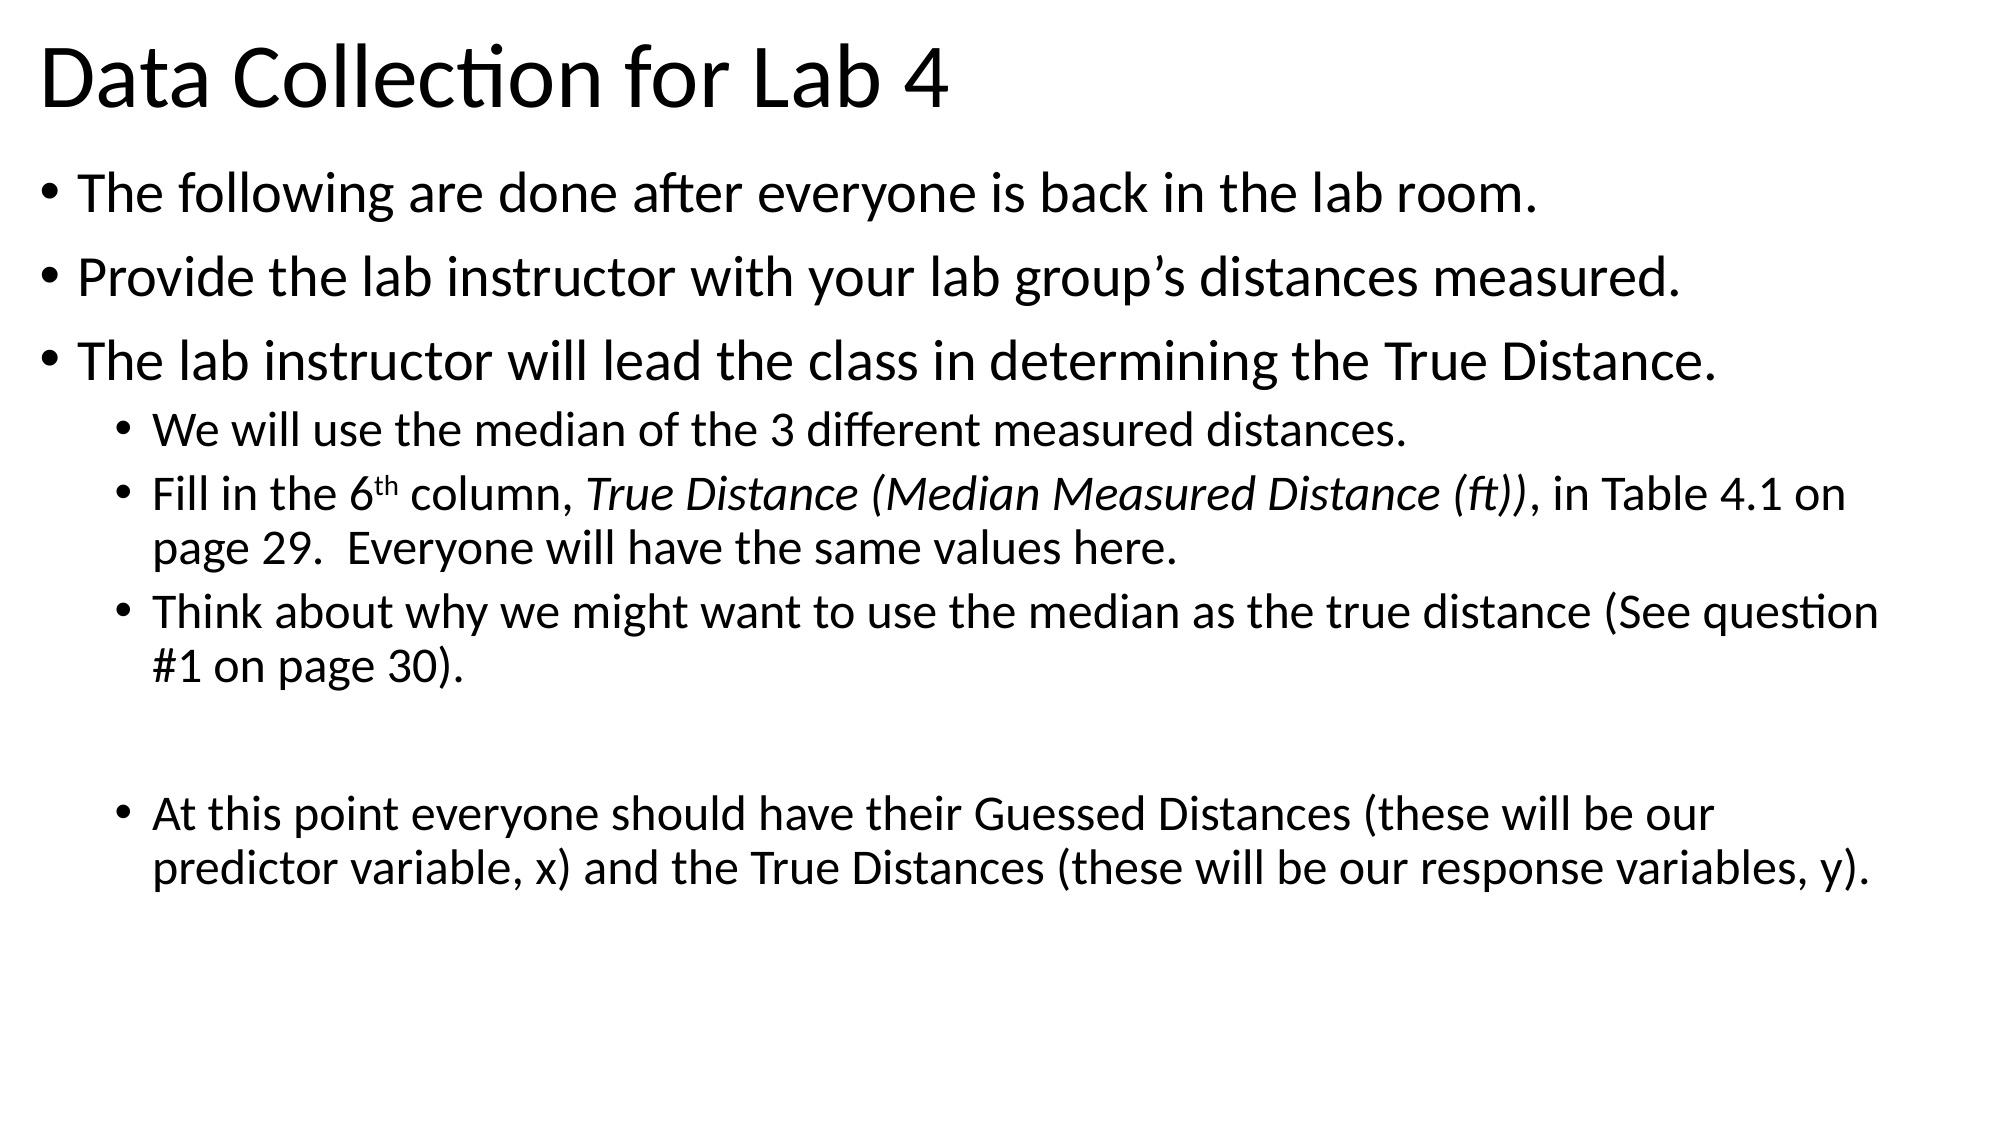

# Data Collection for Lab 4
The following are done after everyone is back in the lab room.
Provide the lab instructor with your lab group’s distances measured.
The lab instructor will lead the class in determining the True Distance.
We will use the median of the 3 different measured distances.
Fill in the 6th column, True Distance (Median Measured Distance (ft)), in Table 4.1 on page 29.  Everyone will have the same values here.
Think about why we might want to use the median as the true distance (See question #1 on page 30).

At this point everyone should have their Guessed Distances (these will be our predictor variable, x) and the True Distances (these will be our response variables, y).